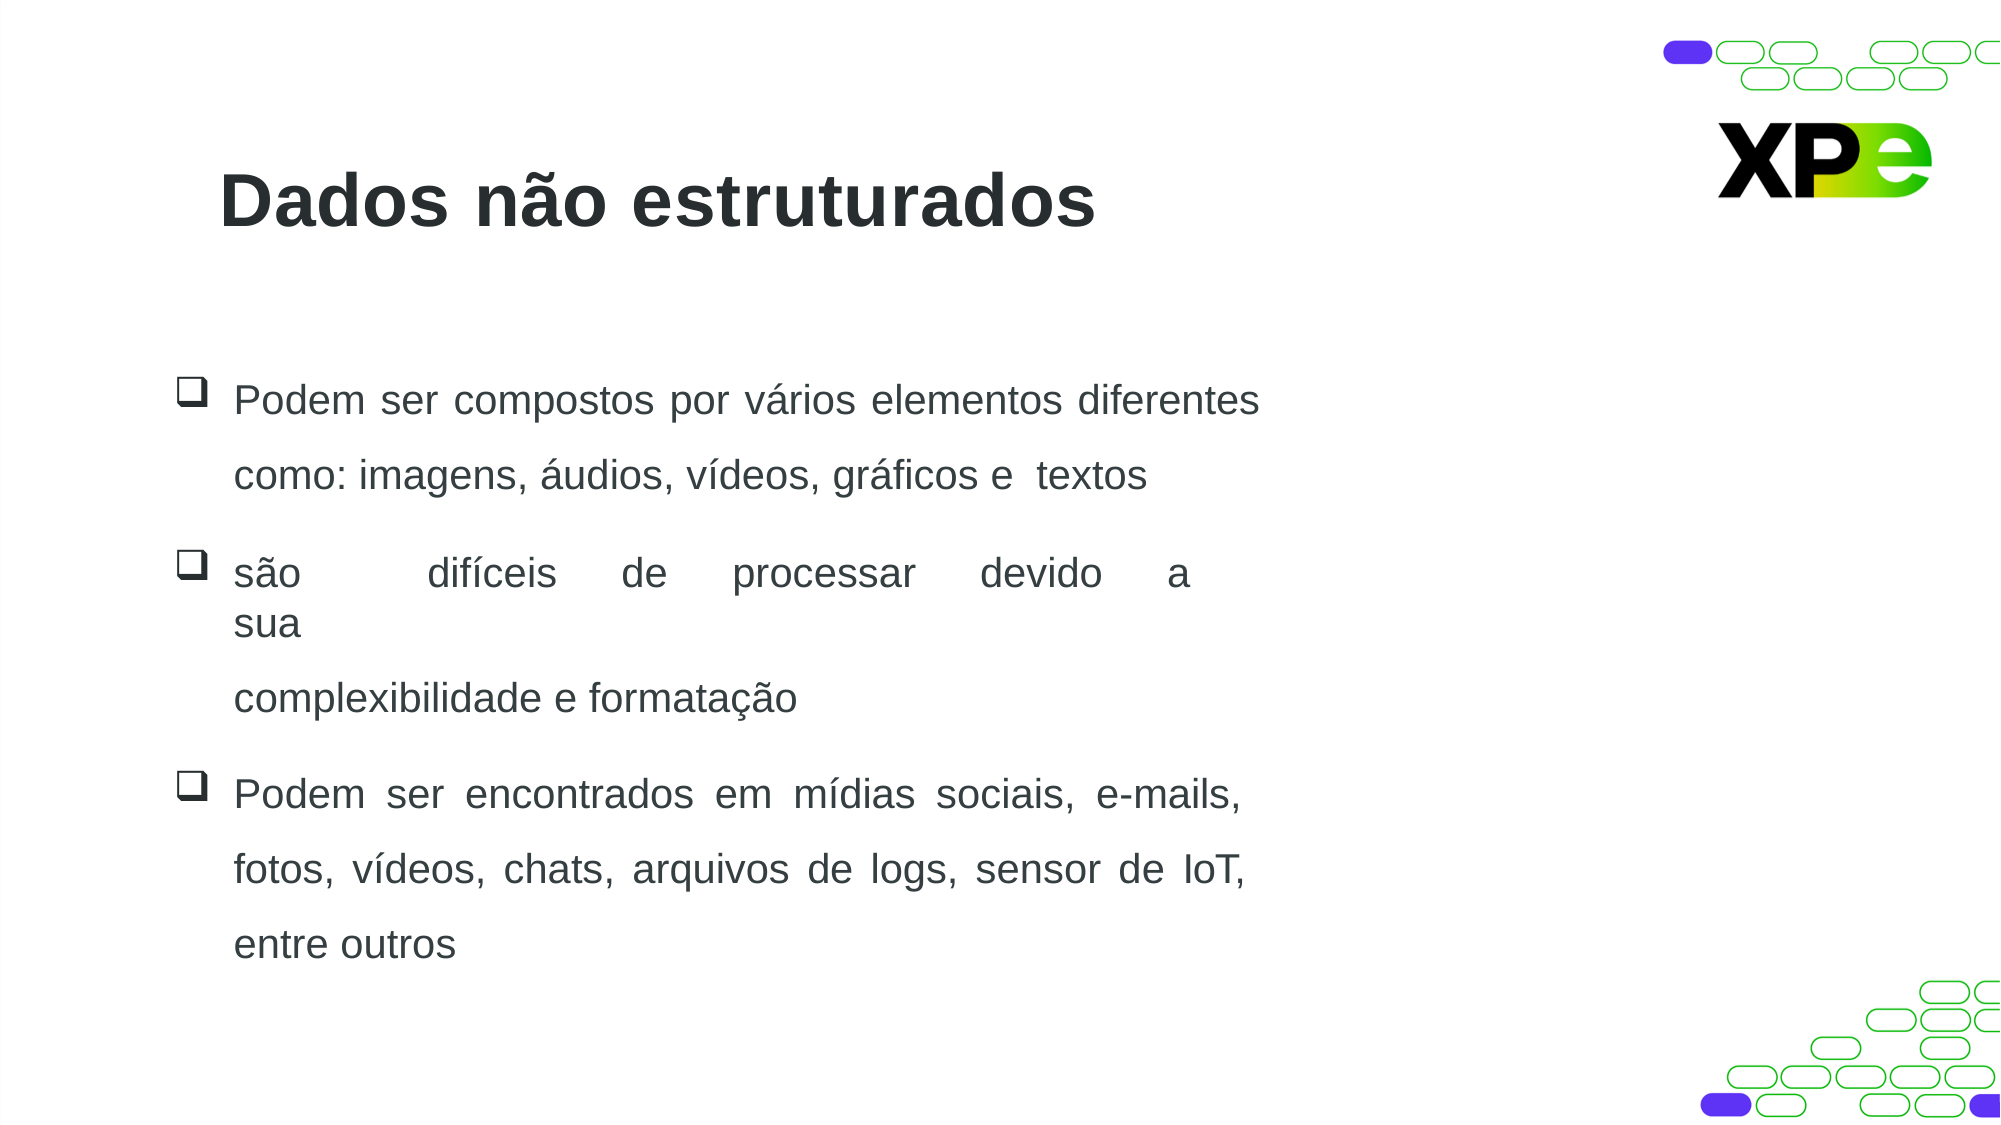

# Dados não estruturados
Podem ser compostos por vários elementos diferentes
como: imagens, áudios, vídeos, gráficos e textos

são	difíceis	de	processar	devido	a	sua
complexibilidade e formatação
Podem ser encontrados em mídias sociais, e-mails,  fotos, vídeos, chats, arquivos de logs, sensor de IoT,  entre outros